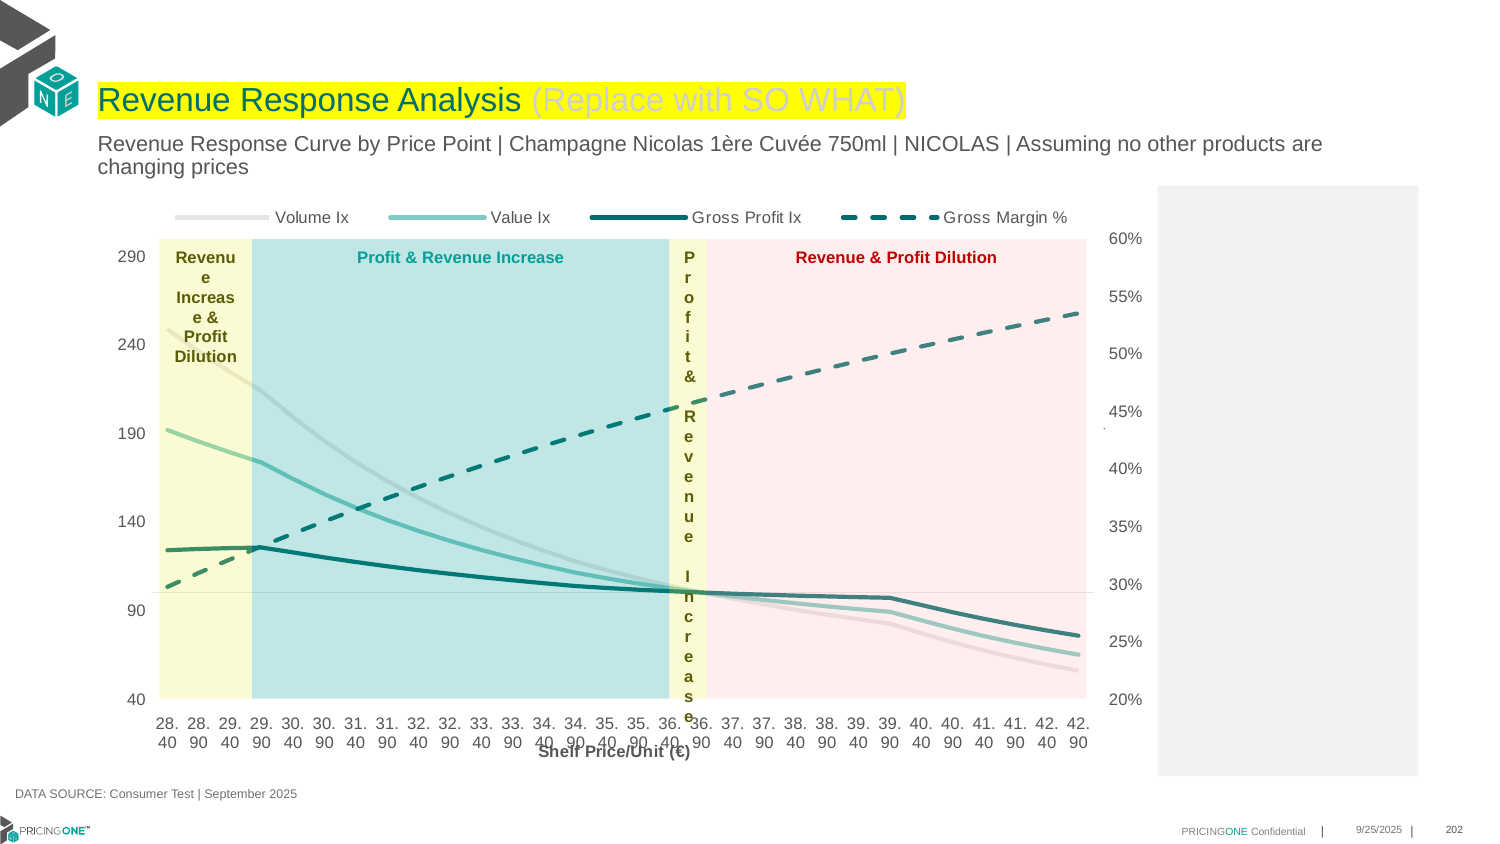

# Revenue Response Analysis (Replace with SO WHAT)

Revenue Response Curve by Price Point | Champagne Nicolas 1ère Cuvée 750ml | NICOLAS | Assuming no other products are changing prices

### Chart:

| Category | Volume Ix | Value Ix | Gross Profit Ix | Gross Margin % |
|---|---|---|---|---|
| 28.40 | 248.6073793118023 | 191.72103427205053 | 123.87807285334785 | 0.29725318635424103 |
| 28.90 | 236.0444165781313 | 185.1984178850744 | 124.5843532835964 | 0.309411435725275 |
| 29.40 | 224.42337543117787 | 179.09209559842998 | 125.07405065833707 | 0.32115613919933494 |
| 29.90 | 213.65348803073587 | 173.3659605184372 | 125.3772954026787 | 0.3325080432261018 |
| 30.40 | 198.97907946444016 | 164.13106274562594 | 122.63834387646799 | 0.3434865293572515 |
| 30.90 | 185.4946965984028 | 155.50134210791356 | 119.8018147563482 | 0.35410972467509544 |
| 31.40 | 173.52703933054192 | 147.80246925128355 | 117.1937108032529 | 0.3643946016707147 |
| 31.90 | 162.85824425869 | 140.90664682406106 | 114.79475244786484 | 0.3743570687291676 |
| 32.40 | 153.3027271638548 | 134.70286075164847 | 112.58364680878377 | 0.3840120522364336 |
| 32.90 | 144.7035414839828 | 129.09576147372002 | 110.53906912204185 | 0.3933735711994057 |
| 33.40 | 136.92851917865164 | 124.00406591465394 | 108.64082669419668 | 0.4024548051634864 |
| 33.90 | 129.86656986996667 | 119.35880199877387 | 106.87046974918799 | 0.41126815611977713 |
| 34.40 | 123.42432927689906 | 115.10158631051526 | 105.21154469709629 | 0.41982530501338505 |
| 34.90 | 117.52323095707575 | 111.18303601060934 | 103.64962726105477 | 0.4281372633942821 |
| 35.40 | 112.49468936649407 | 107.94253601401837 | 102.53470065531909 | 0.4362144206909731 |
| 35.90 | 107.95484706829532 | 105.04225712216635 | 101.58281852086245 | 0.44406658753371725 |
| 36.40 | 103.80583610555848 | 102.40538320021817 | 100.74226939680153 | 0.4517030355071551 |
| 36.90 | 100.0 | 100.0 | 100.0 | 0.45913253367101475 |
| 37.40 | 96.49629519809703 | 97.79834093128017 | 99.34413929413289 | 0.46636338215134887 |
| 37.90 | 93.25936770310142 | 95.77628076648608 | 98.76399643870391 | 0.473403443072835 |
| 38.40 | 90.25873967559043 | 93.91287001636056 | 98.25001493770542 | 0.4802601690744908 |
| 38.90 | 87.46810177002932 | 92.18991565688113 | 97.79370097384833 | 0.4869406296262326 |
| 39.40 | 84.86470309395536 | 90.59160934694565 | 97.38753846145867 | 0.49345153534163566 |
| 39.90 | 82.42882881668605 | 89.10420143587126 | 97.02489924655116 | 0.49979926046266776 |
| 40.40 | 77.04282700588337 | 84.32340202720144 | 92.95889629187373 | 0.5059898636747635 |
| 40.90 | 71.88739519771458 | 79.65278223942434 | 88.85999242109422 | 0.512029107395121 |
| 41.40 | 67.25264102772745 | 75.42686737233481 | 85.11576547933505 | 0.5179224756632957 |
| 41.90 | 63.071152676668106 | 71.59021309799076 | 81.68500820466411 | 0.523675190750846 |
| 42.40 | 59.285951813199546 | 68.09572569291666 | 78.53237596375651 | 0.5292922285957653 |
| 42.90 | 55.84867393695973 | 64.90324930176298 | 75.62746225412245 | 0.5347783331575863 |
Revenue Increase & Profit Dilution
Profit & Revenue Increase
Profit & Revenue Increase
Revenue & Profit Dilution

DATA SOURCE: Consumer Test | September 2025

9/25/2025
202